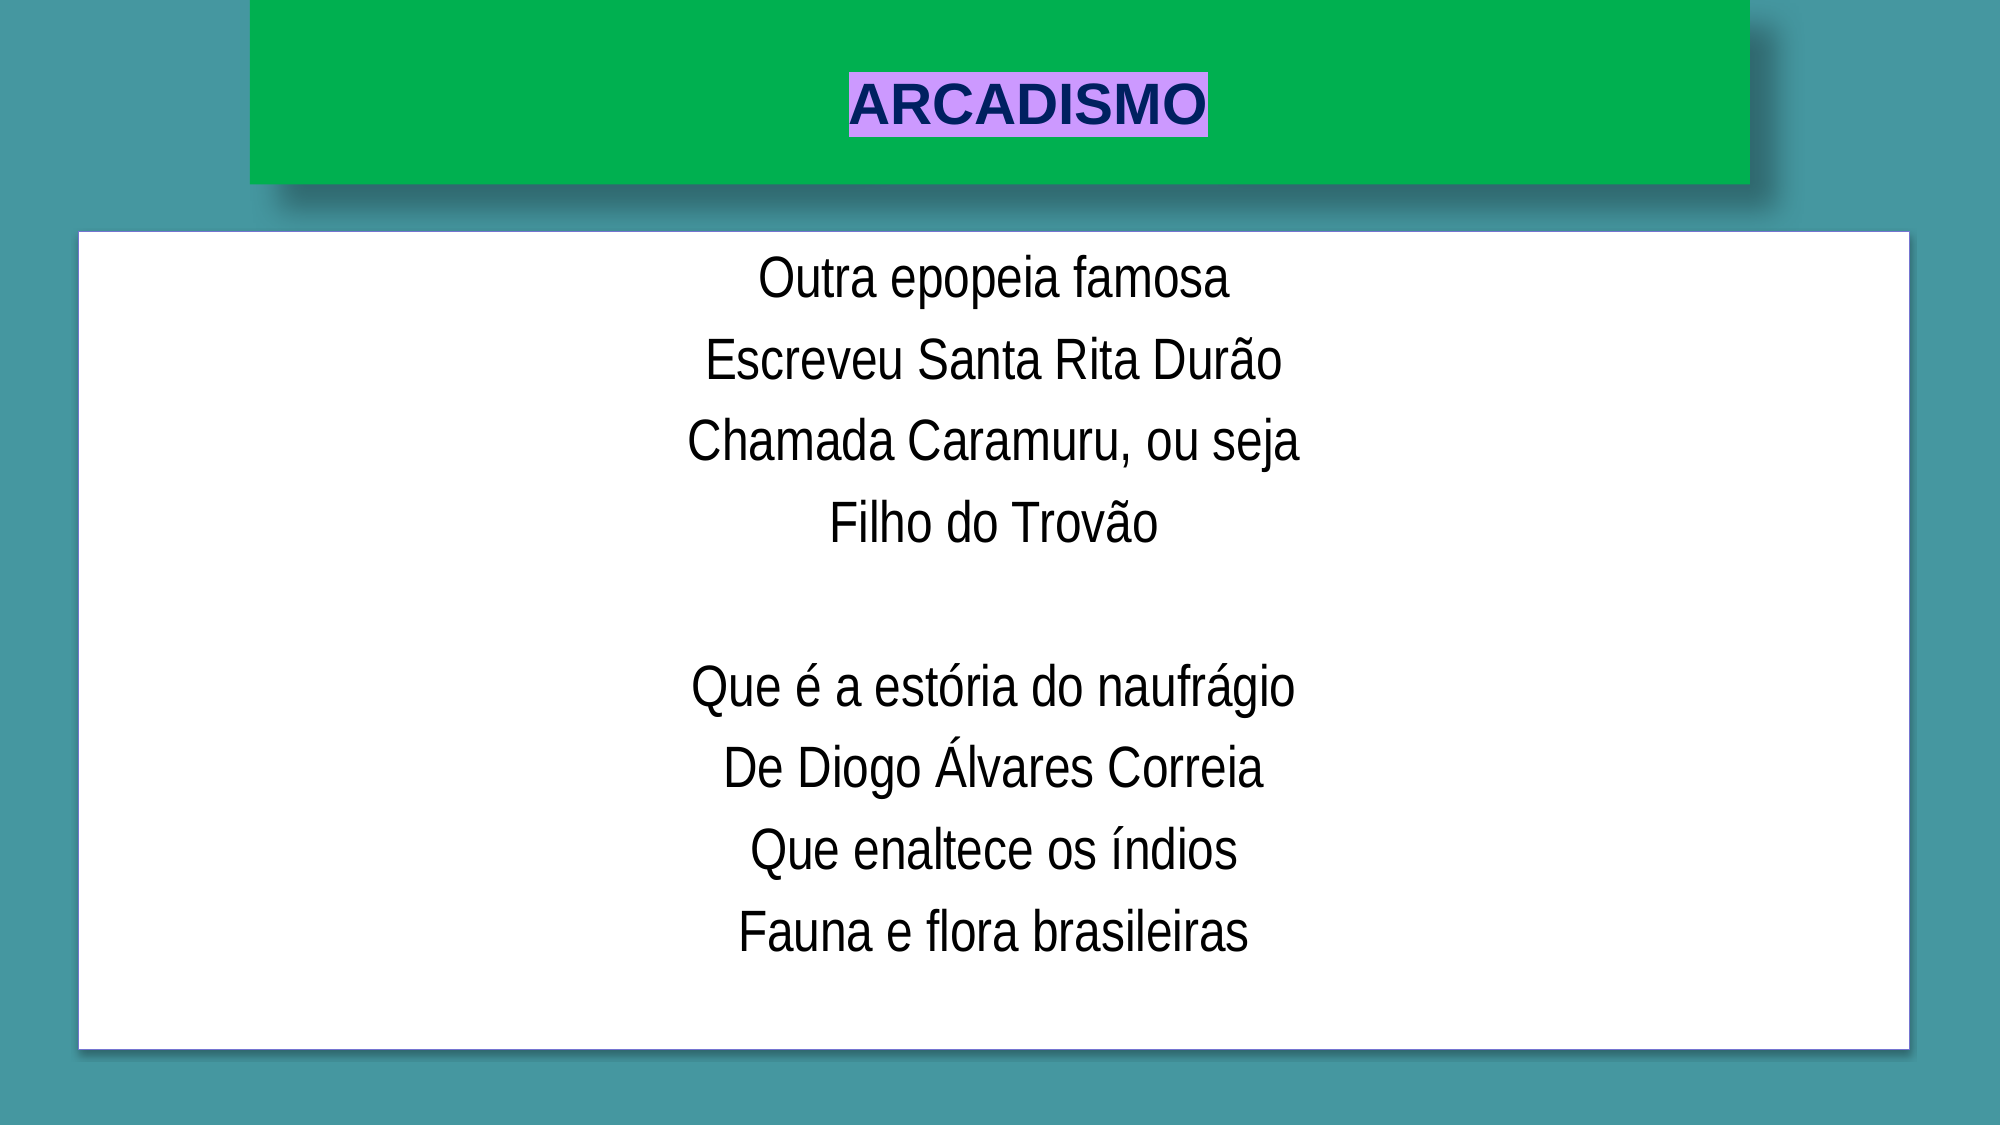

# ARCADISMO
Outra epopeia famosa
Escreveu Santa Rita Durão
Chamada Caramuru, ou seja
Filho do Trovão

Que é a estória do naufrágio
De Diogo Álvares Correia
Que enaltece os índios
Fauna e flora brasileiras